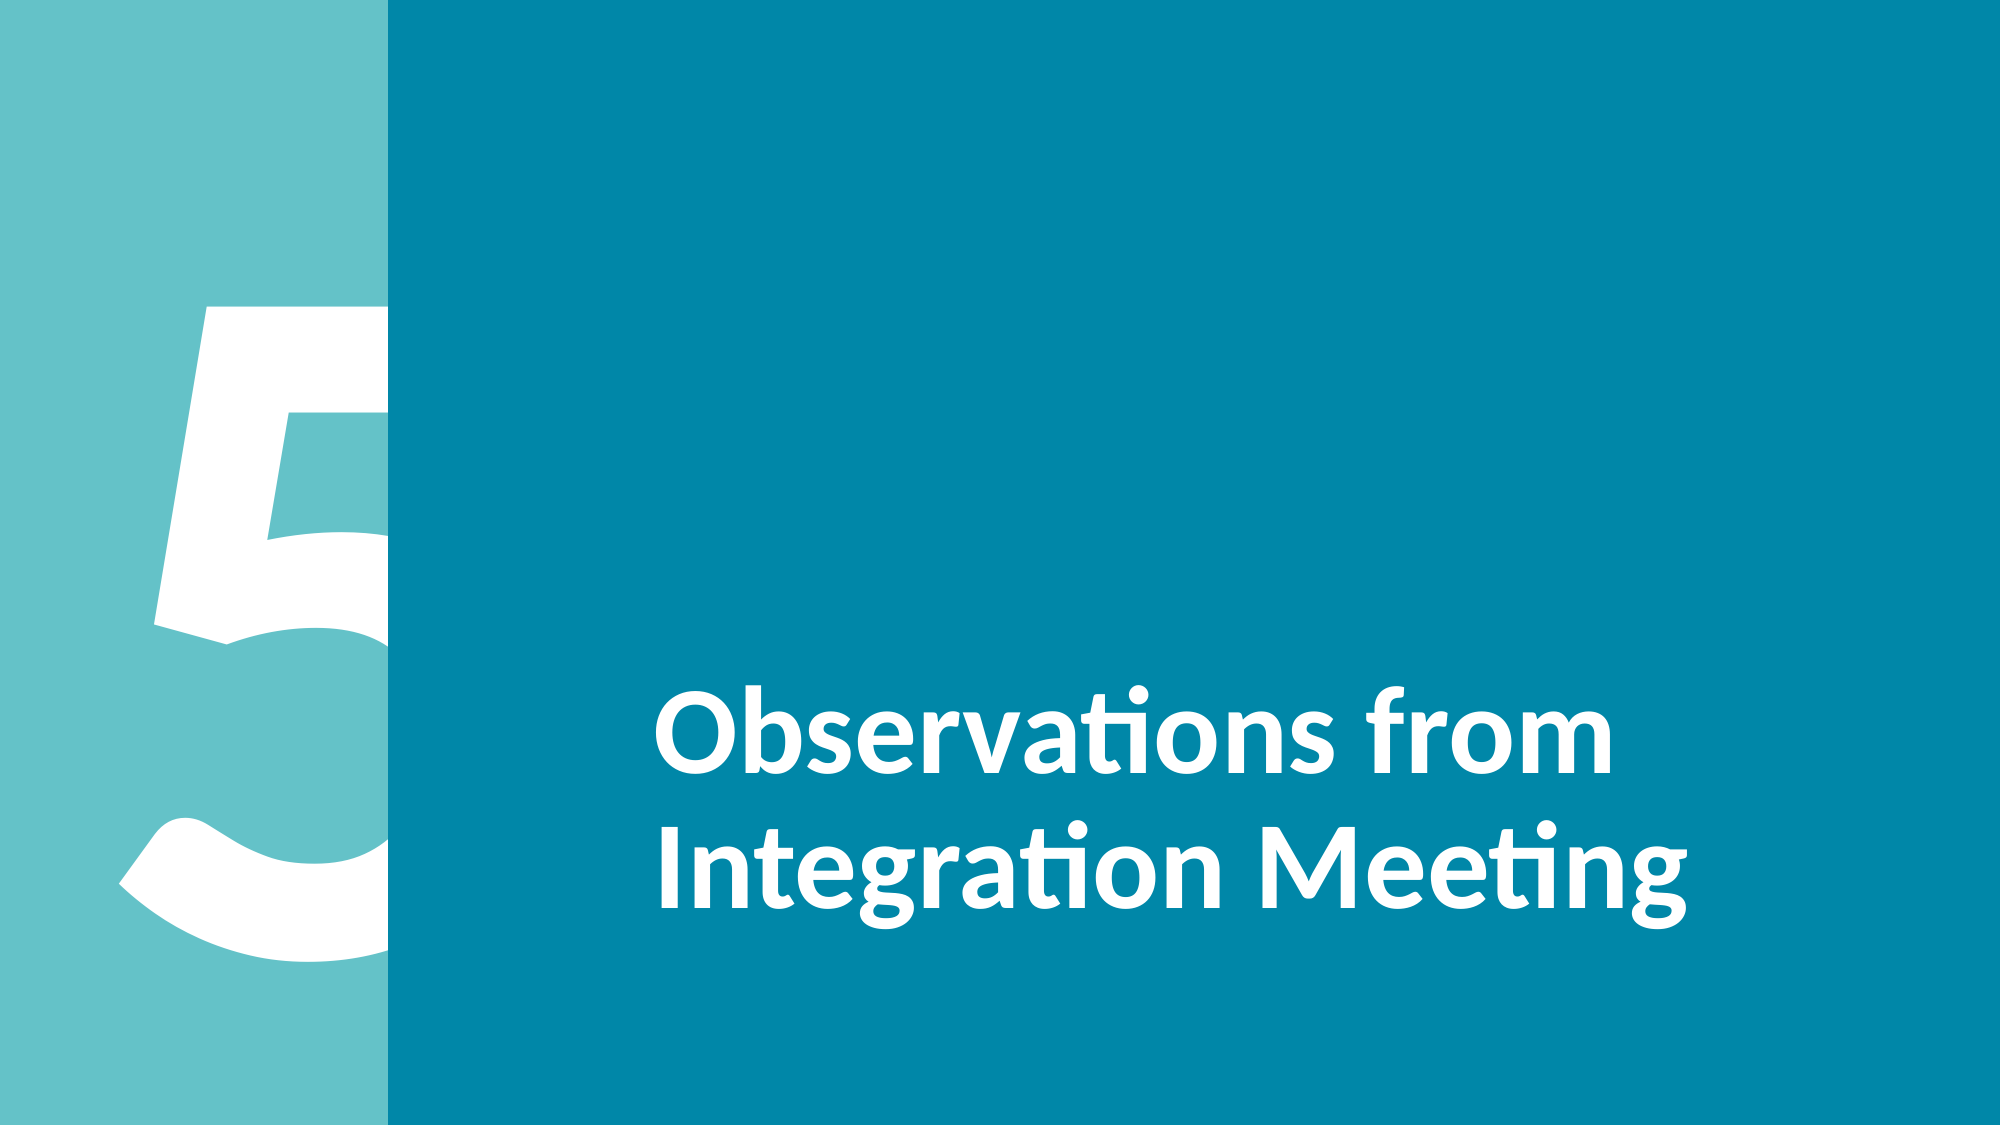

# Observations from Integration Meeting
5
30. September 2024